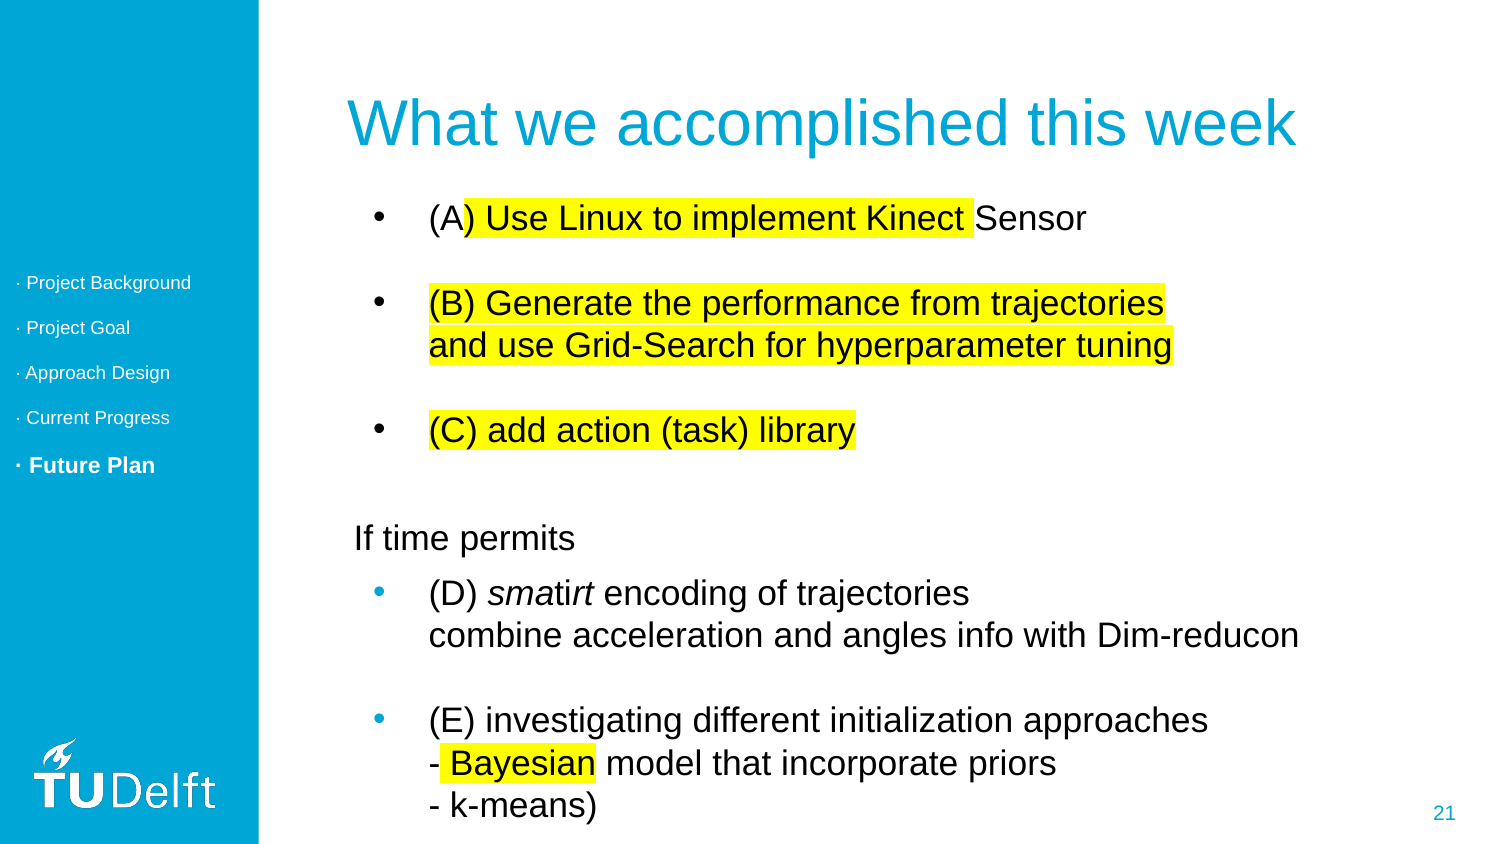

What we accomplished this week
(A) Use Linux to implement Kinect Sensor
(B) Generate the performance from trajectories
and use Grid-Search for hyperparameter tuning
(C) add action (task) library

If time permits
(D) smatirt encoding of trajectories
combine acceleration and angles info with Dim-reducon
(E) investigating different initialization approaches
- Bayesian model that incorporate priors
- k-means)
· Project Background

· Project Goal

· Approach Design

· Current Progress

· Future Plan